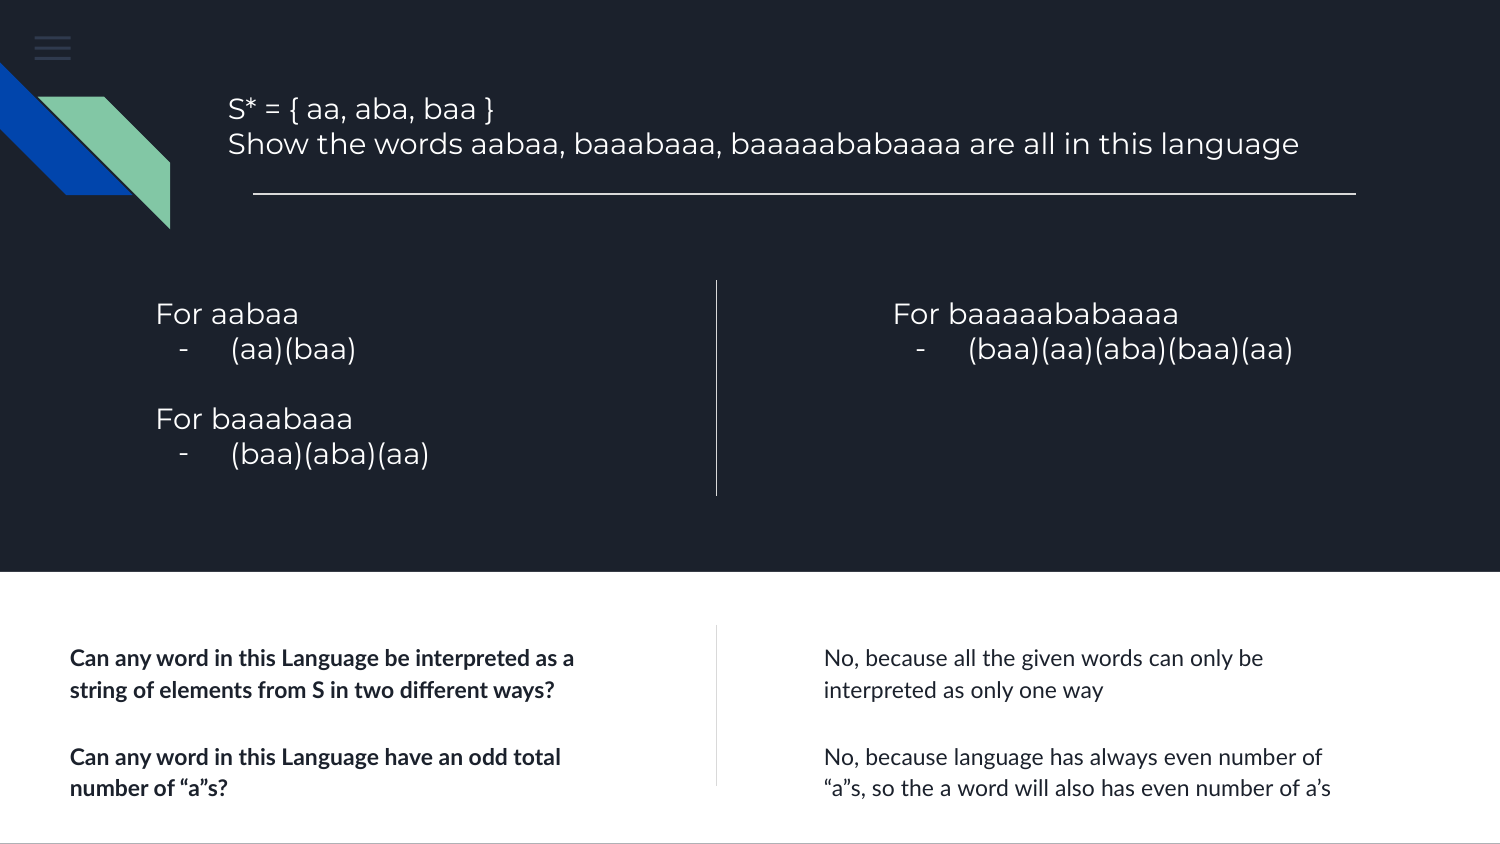

S* = { aa, aba, baa }
Show the words aabaa, baaabaaa, baaaaababaaaa are all in this language
# For aabaa
(aa)(baa)

For baaabaaa
(baa)(aba)(aa)
For baaaaababaaaa
(baa)(aa)(aba)(baa)(aa)
Can any word in this Language be interpreted as a string of elements from S in two different ways?
No, because all the given words can only be interpreted as only one way
Can any word in this Language have an odd total number of “a”s?
No, because language has always even number of “a”s, so the a word will also has even number of a’s